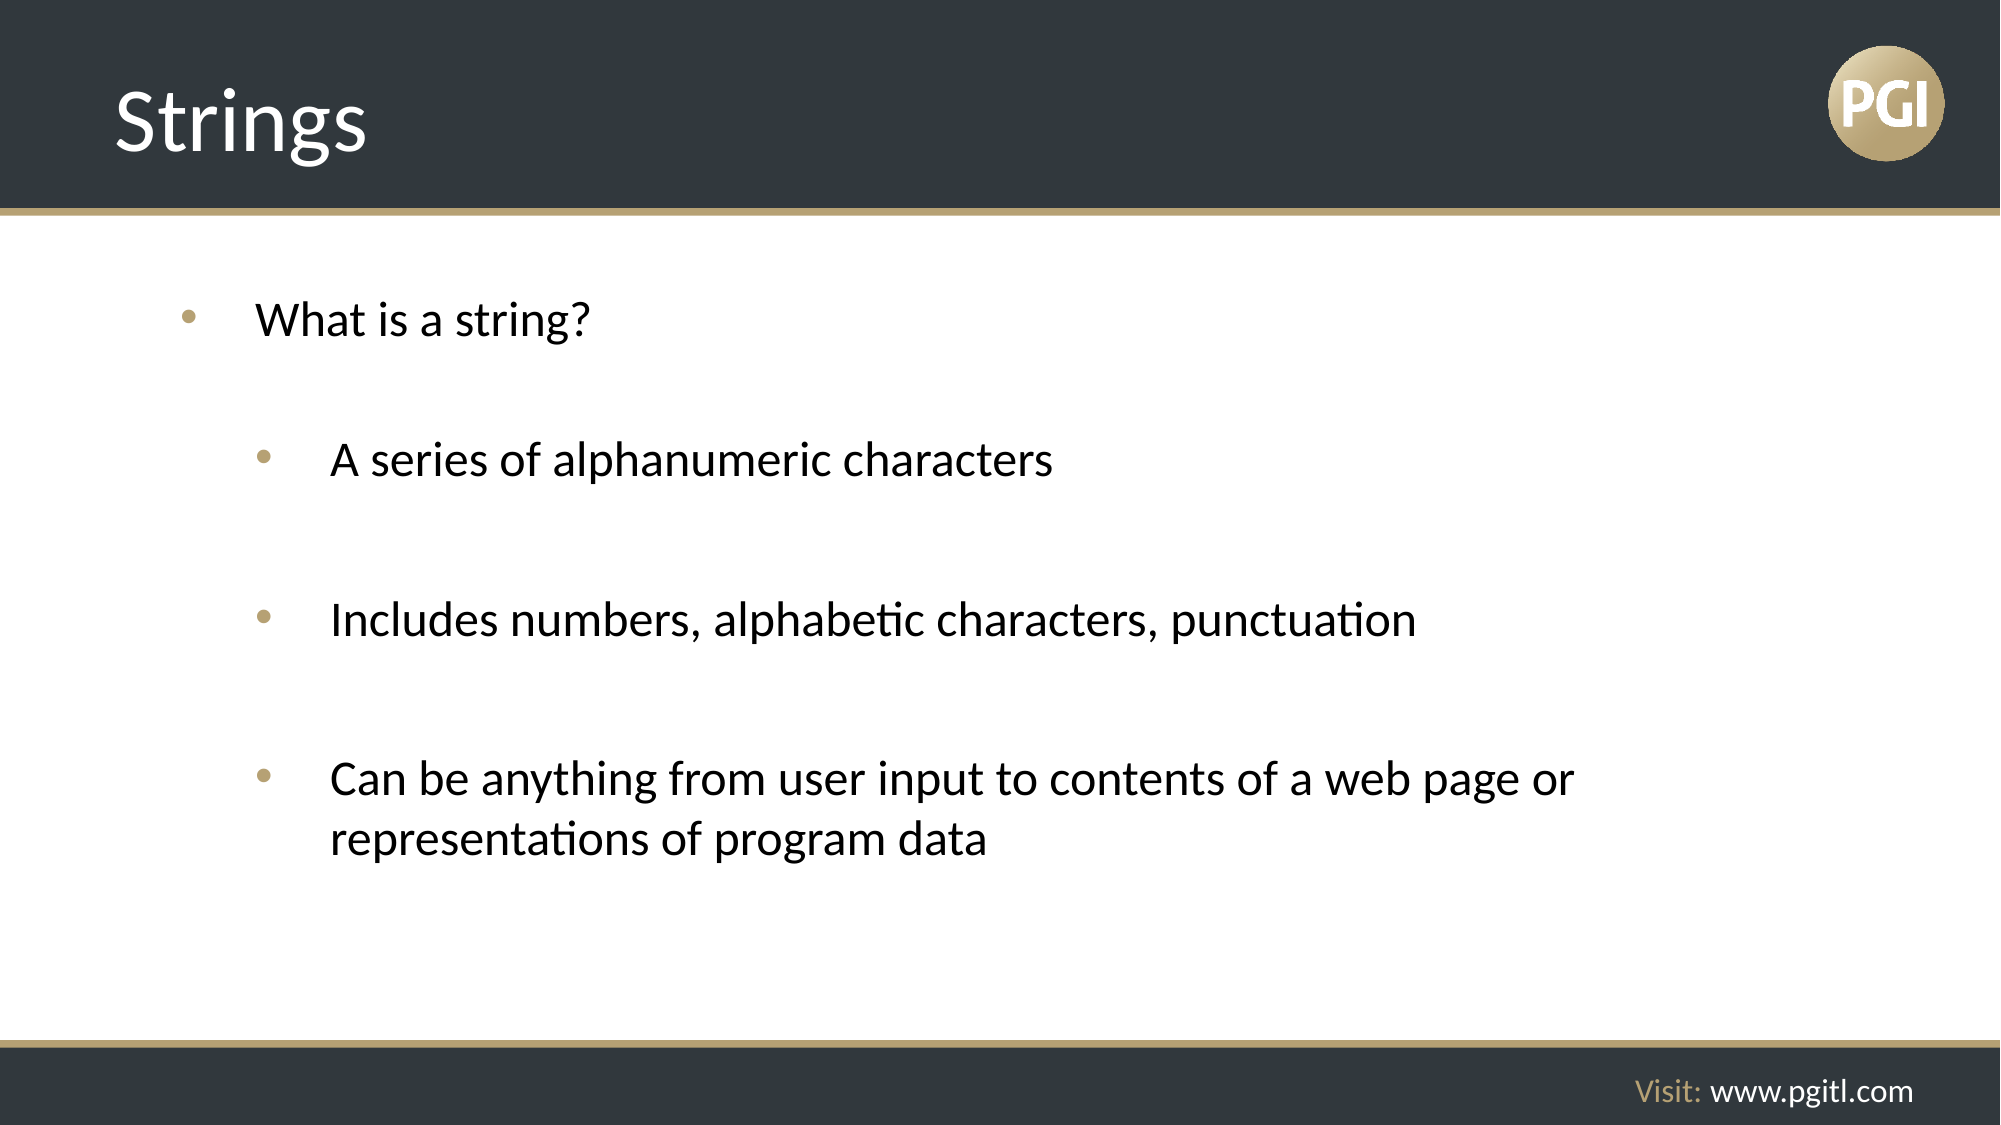

# Strings
What is a string?

A series of alphanumeric characters

Includes numbers, alphabetic characters, punctuation

Can be anything from user input to contents of a web page or representations of program data